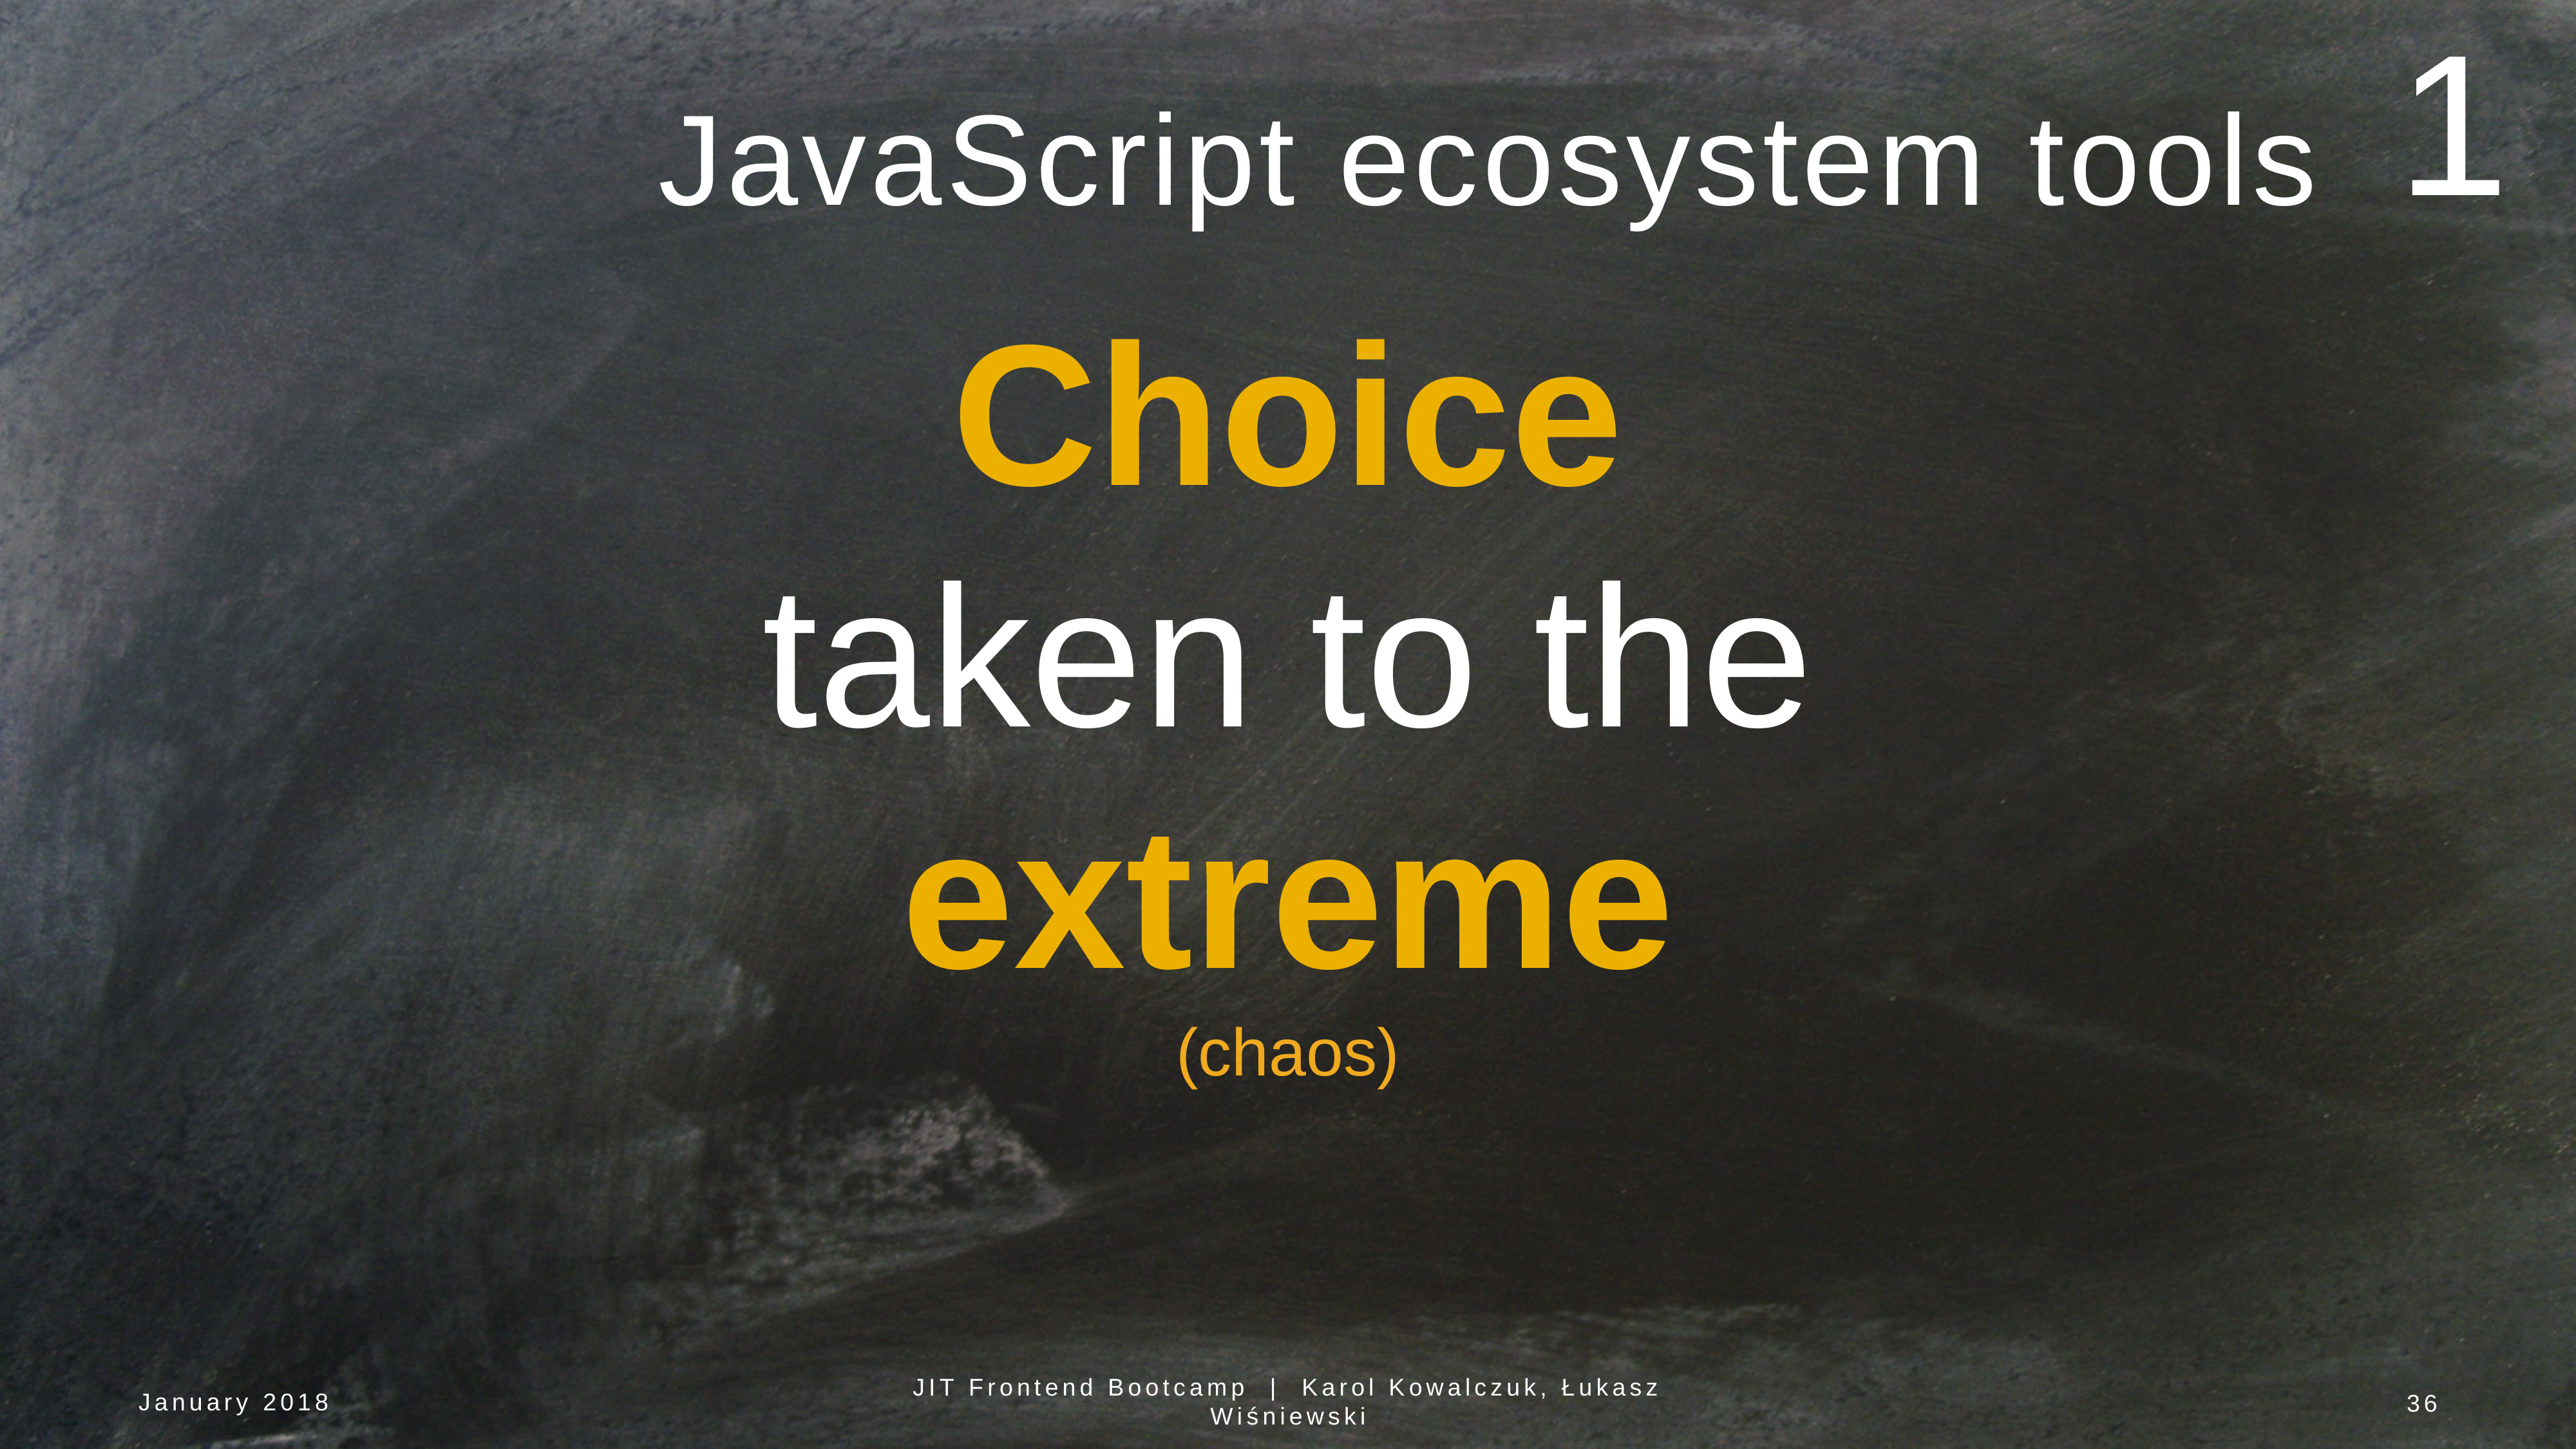

1
# JavaScript ecosystem tools
Choice
taken to the
extreme
(chaos)
January 2018
JIT Frontend Bootcamp  |  Karol Kowalczuk, Łukasz Wiśniewski
36